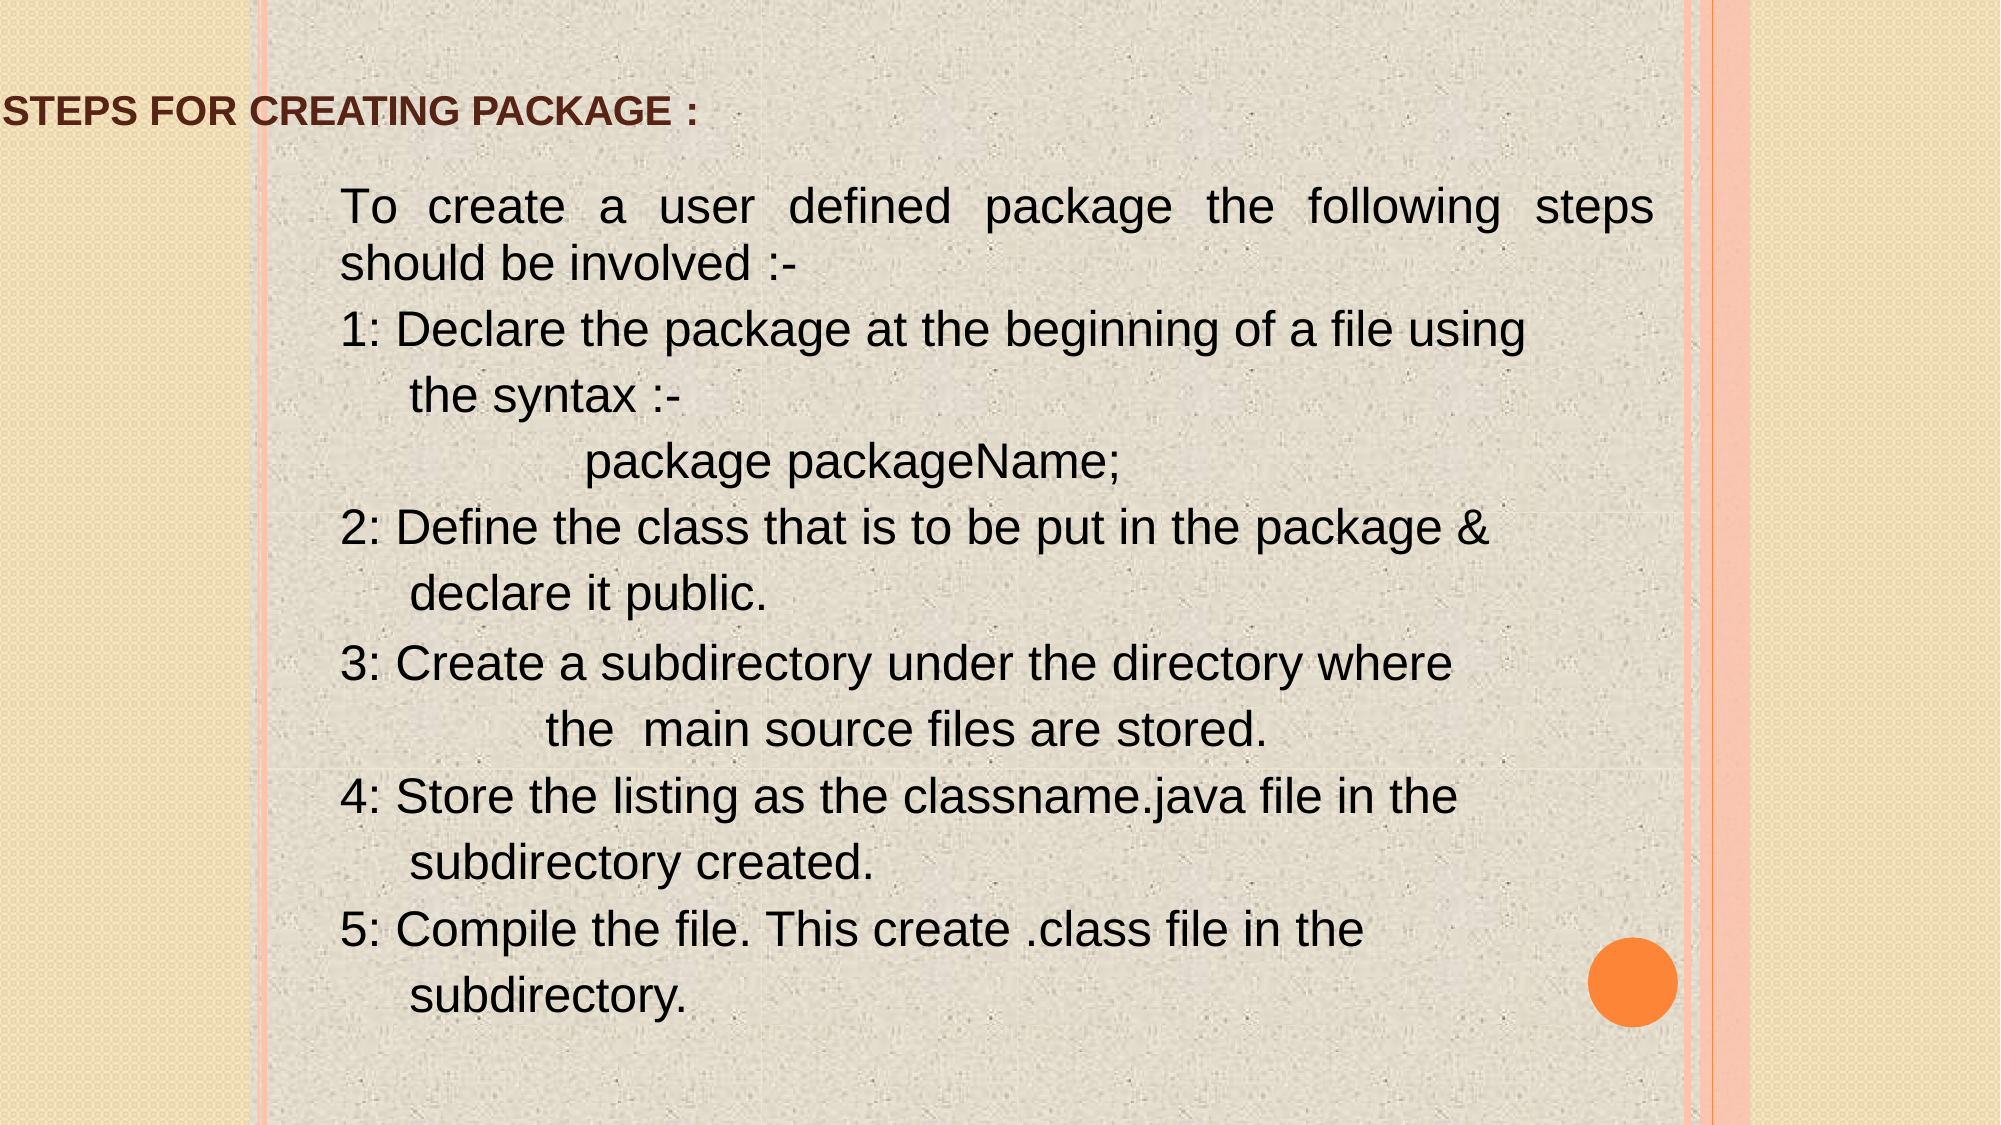

STEPS FOR CREATING PACKAGE :
To	create	a	user	defined	package	the	following	steps
should be involved :-
1: Declare the package at the beginning of a file using  the syntax :-
package packageName;
2: Define the class that is to be put in the package &  declare it public.
3: Create a subdirectory under the directory where	the  main source files are stored.
4: Store the listing as the classname.java file in the  subdirectory created.
5: Compile the file. This create .class file in the  subdirectory.